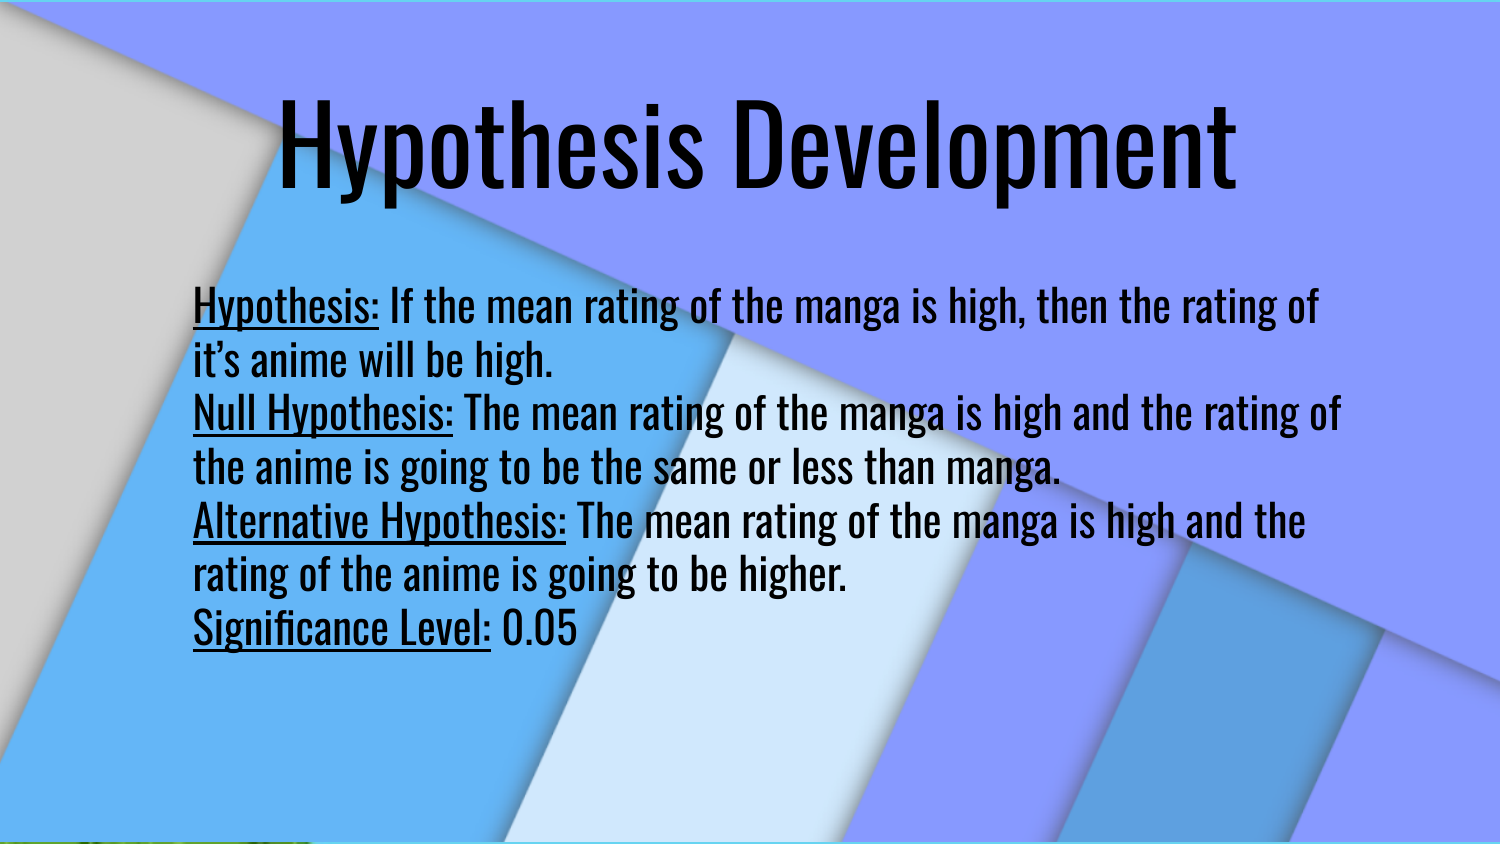

# Hypothesis Development
Hypothesis: If the mean rating of the manga is high, then the rating of it’s anime will be high.
Null Hypothesis: The mean rating of the manga is high and the rating of the anime is going to be the same or less than manga.
Alternative Hypothesis: The mean rating of the manga is high and the rating of the anime is going to be higher.
Significance Level: 0.05